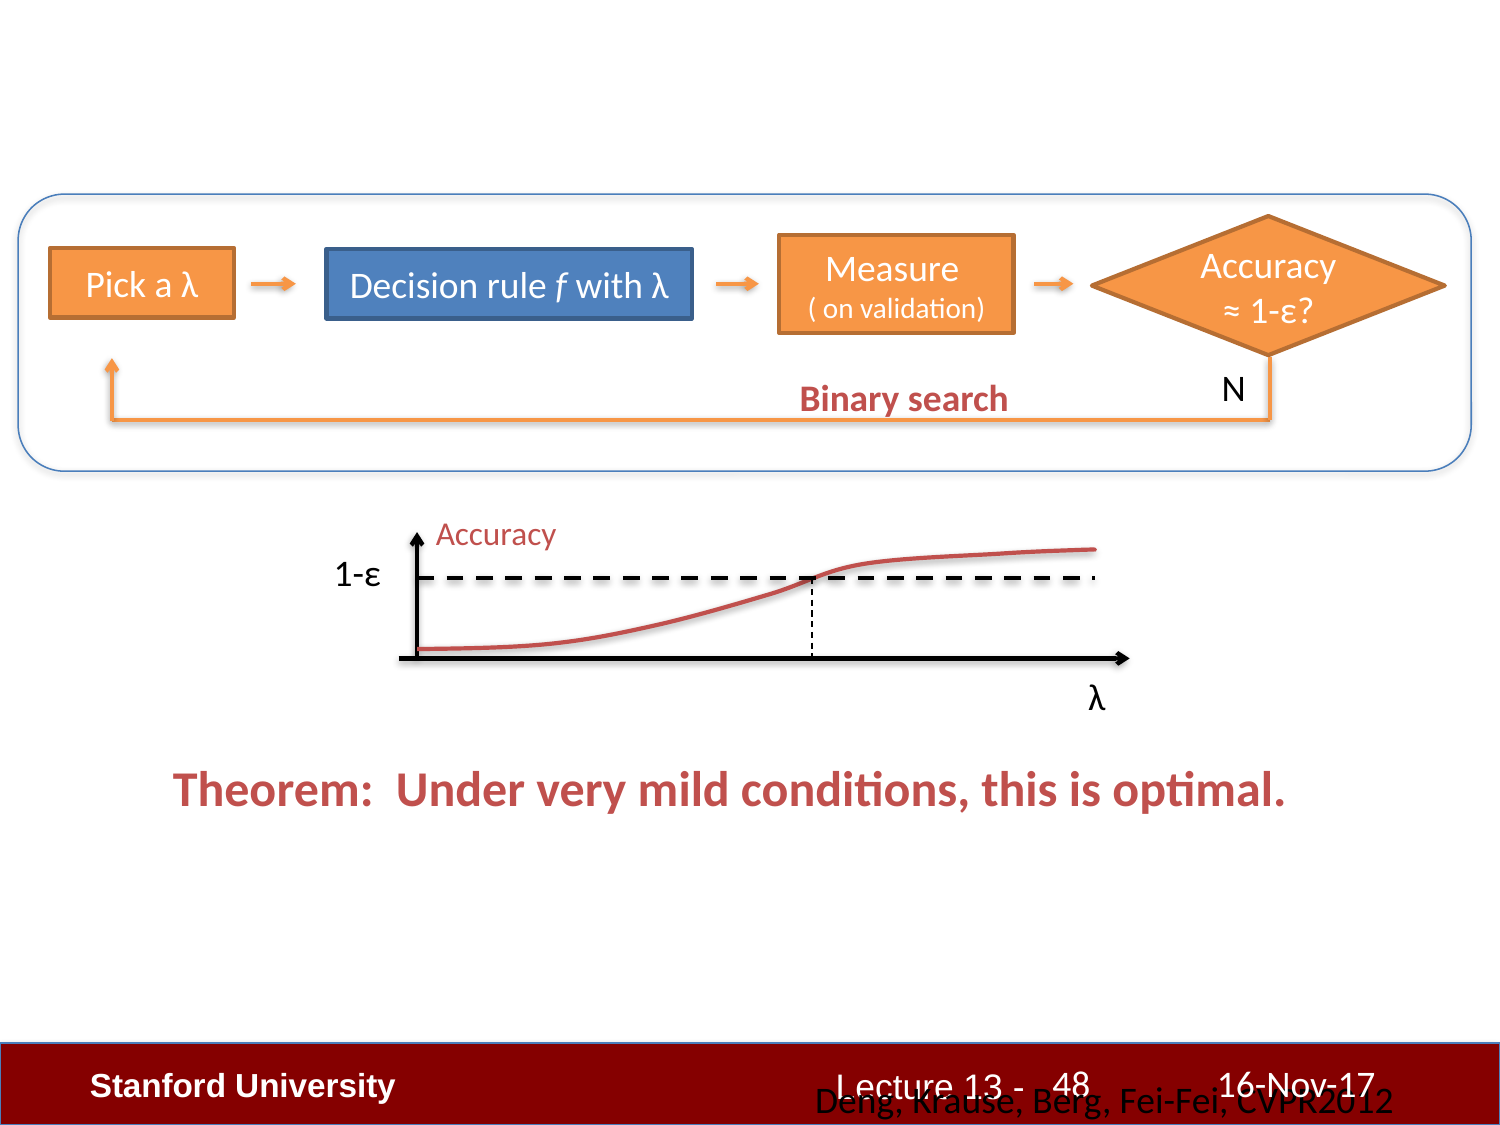

Accuracy ≈ 1-ε?
Measure
( on validation)
Pick a λ
Decision rule f with λ
N
Binary search
Accuracy

1-ε

λ
Theorem:  Under very mild conditions, this is optimal.
48
16-Nov-17
Deng, Krause, Berg, Fei-Fei, CVPR2012